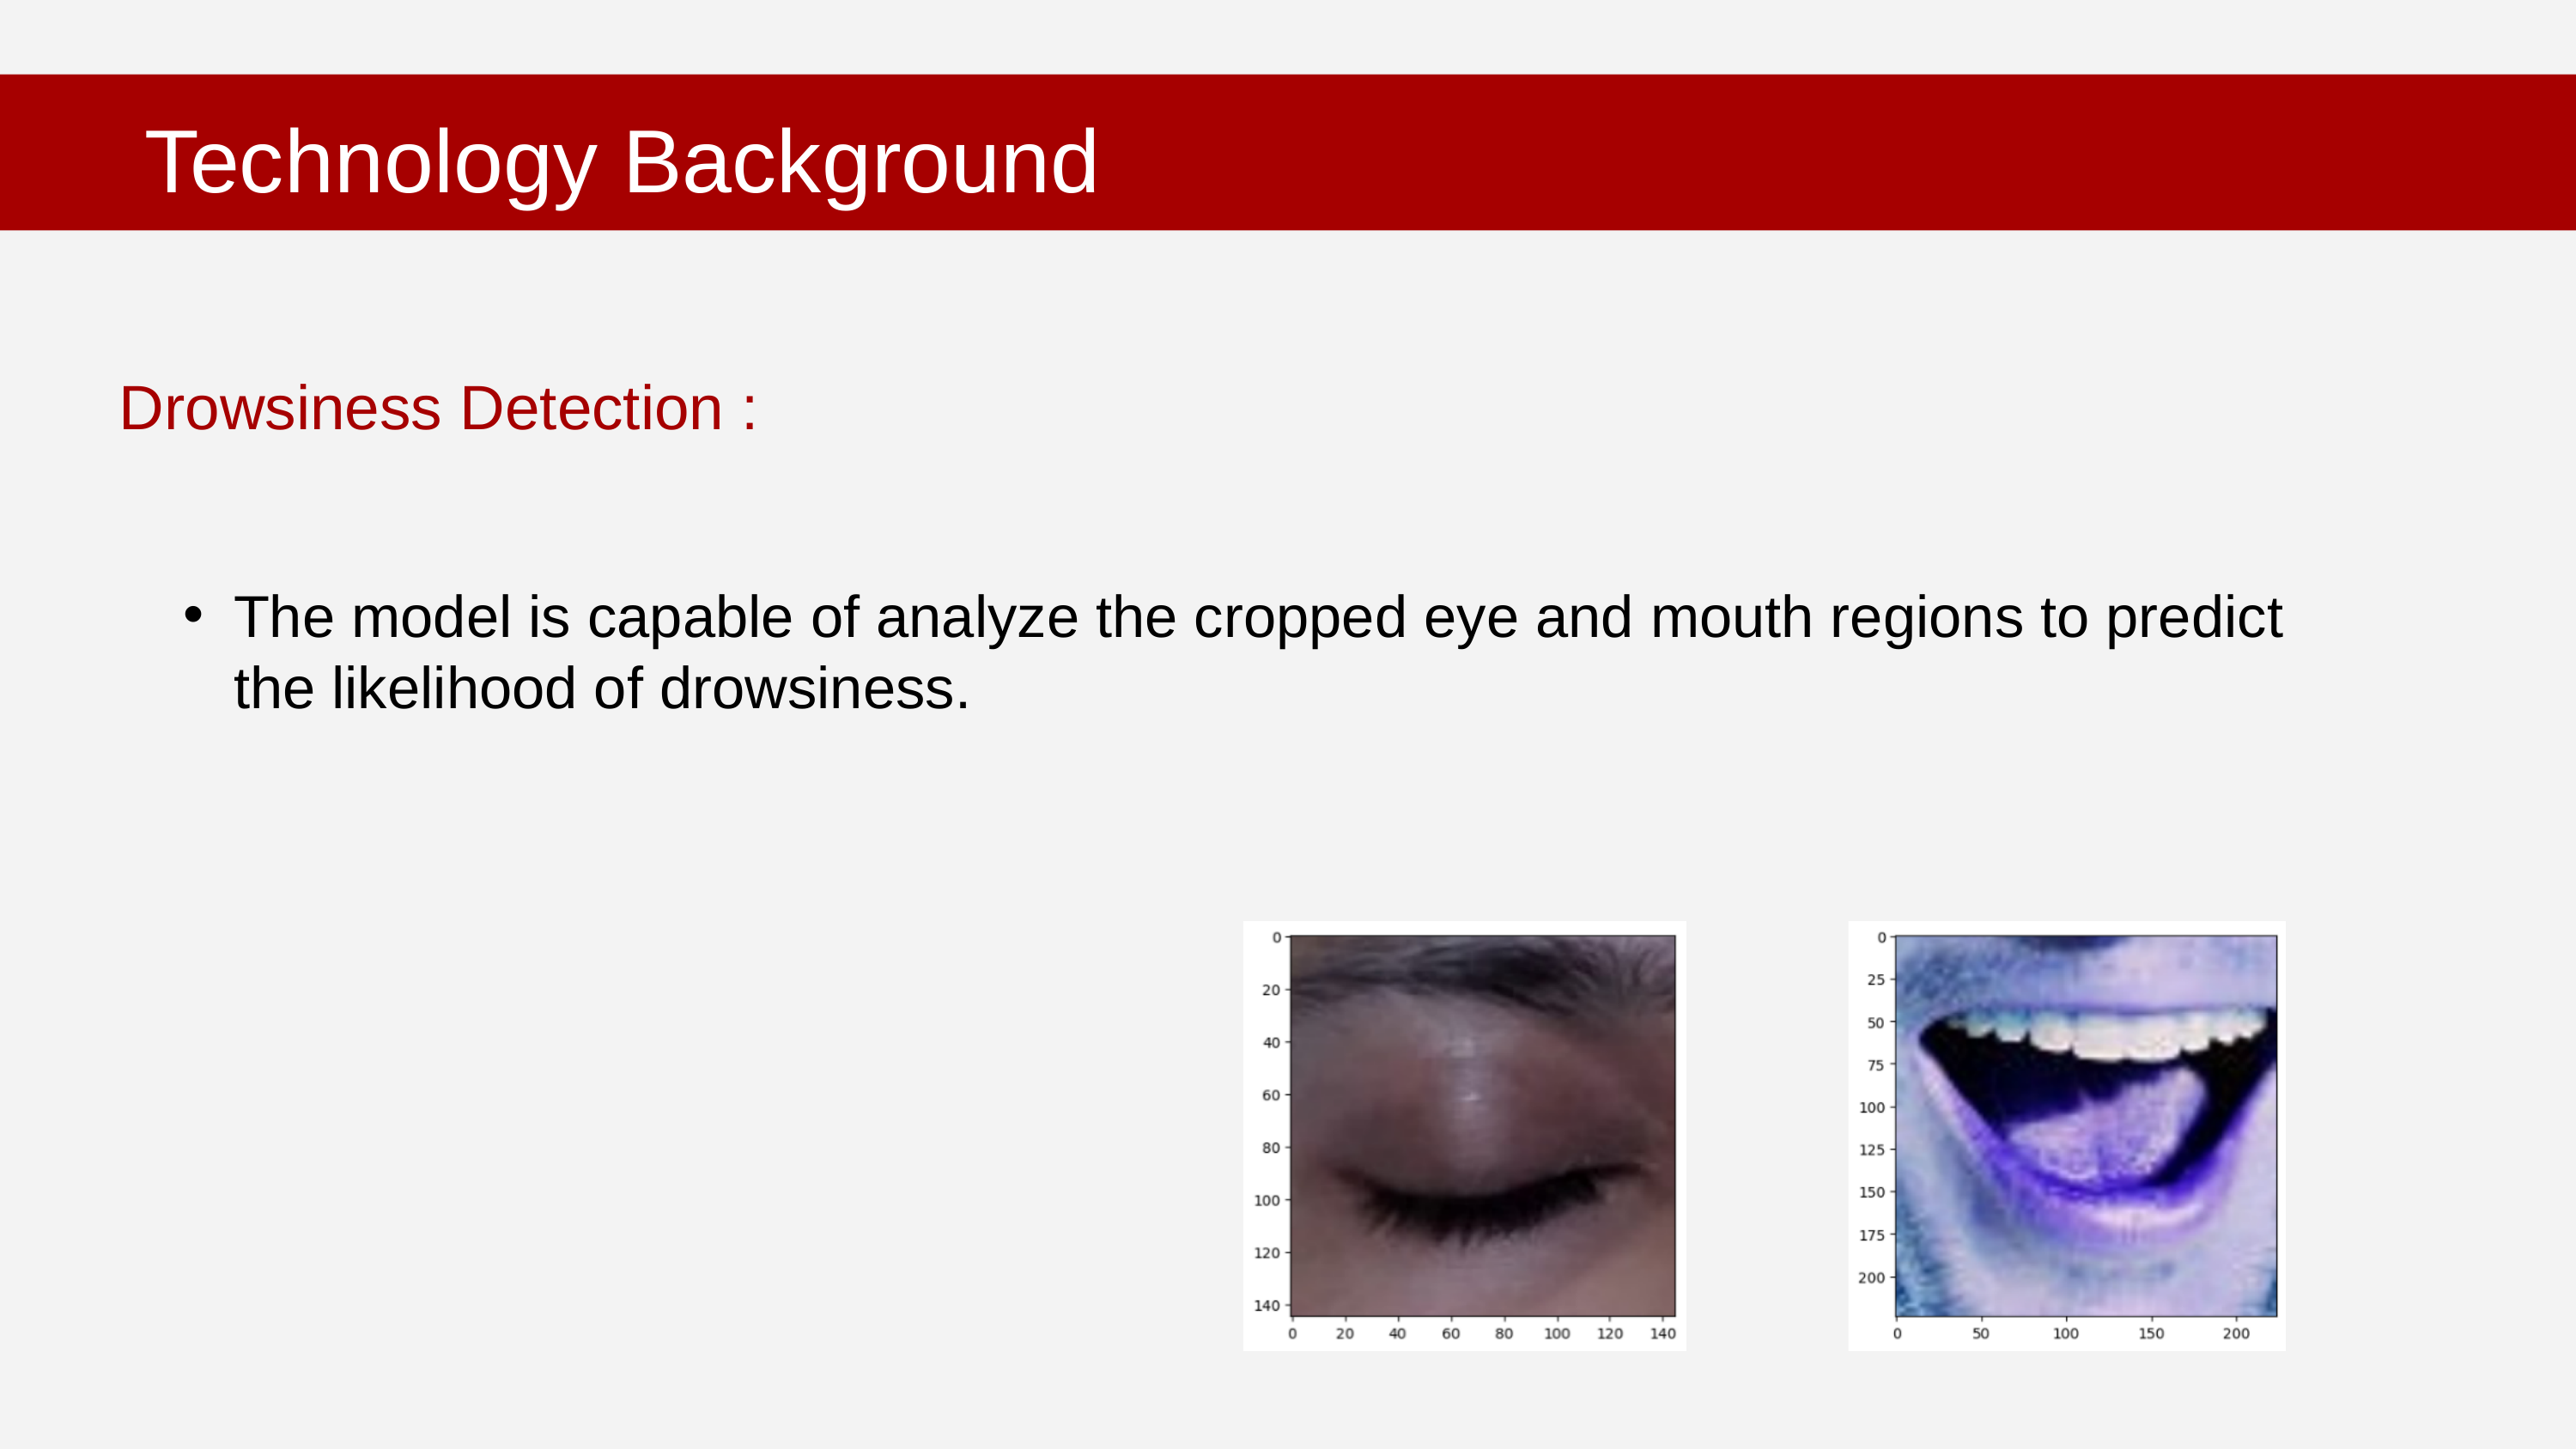

Technology Background
Drowsiness Detection :

The model is capable of analyze the cropped eye and mouth regions to predict the likelihood of drowsiness.